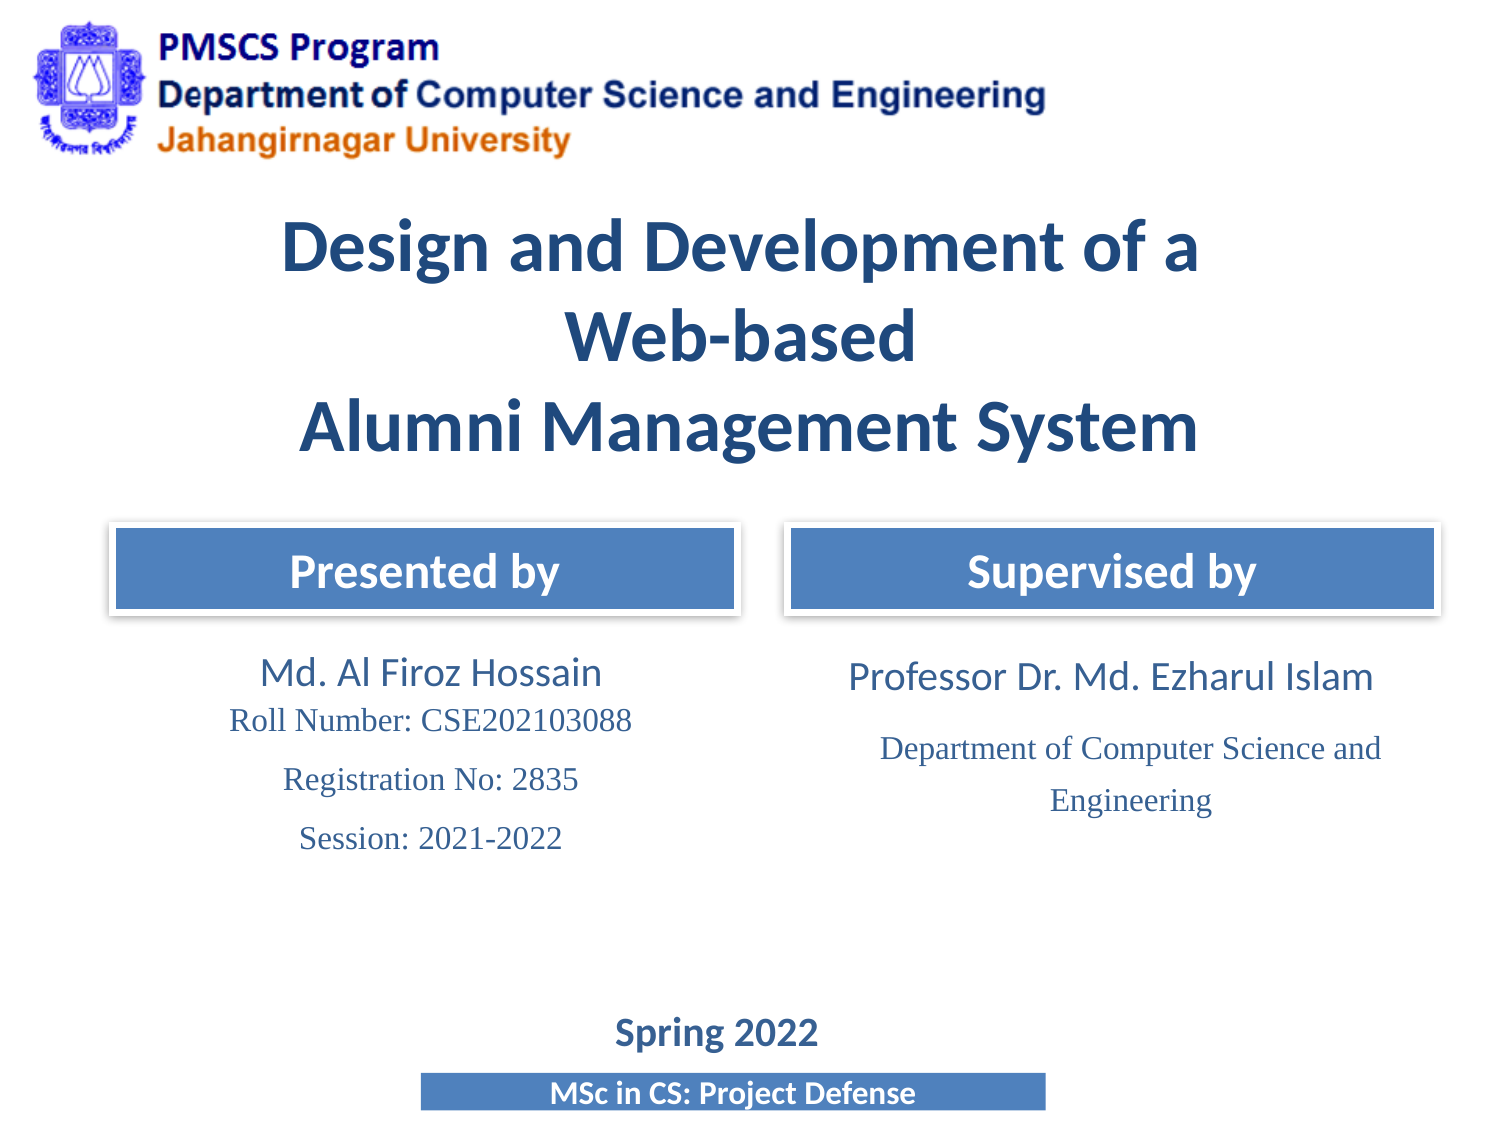

# Design and Development of a Web-based Alumni Management System
Md. Al Firoz Hossain
Roll Number: CSE202103088
Registration No: 2835
Session: 2021-2022
Professor Dr. Md. Ezharul Islam
Department of Computer Science and
Engineering